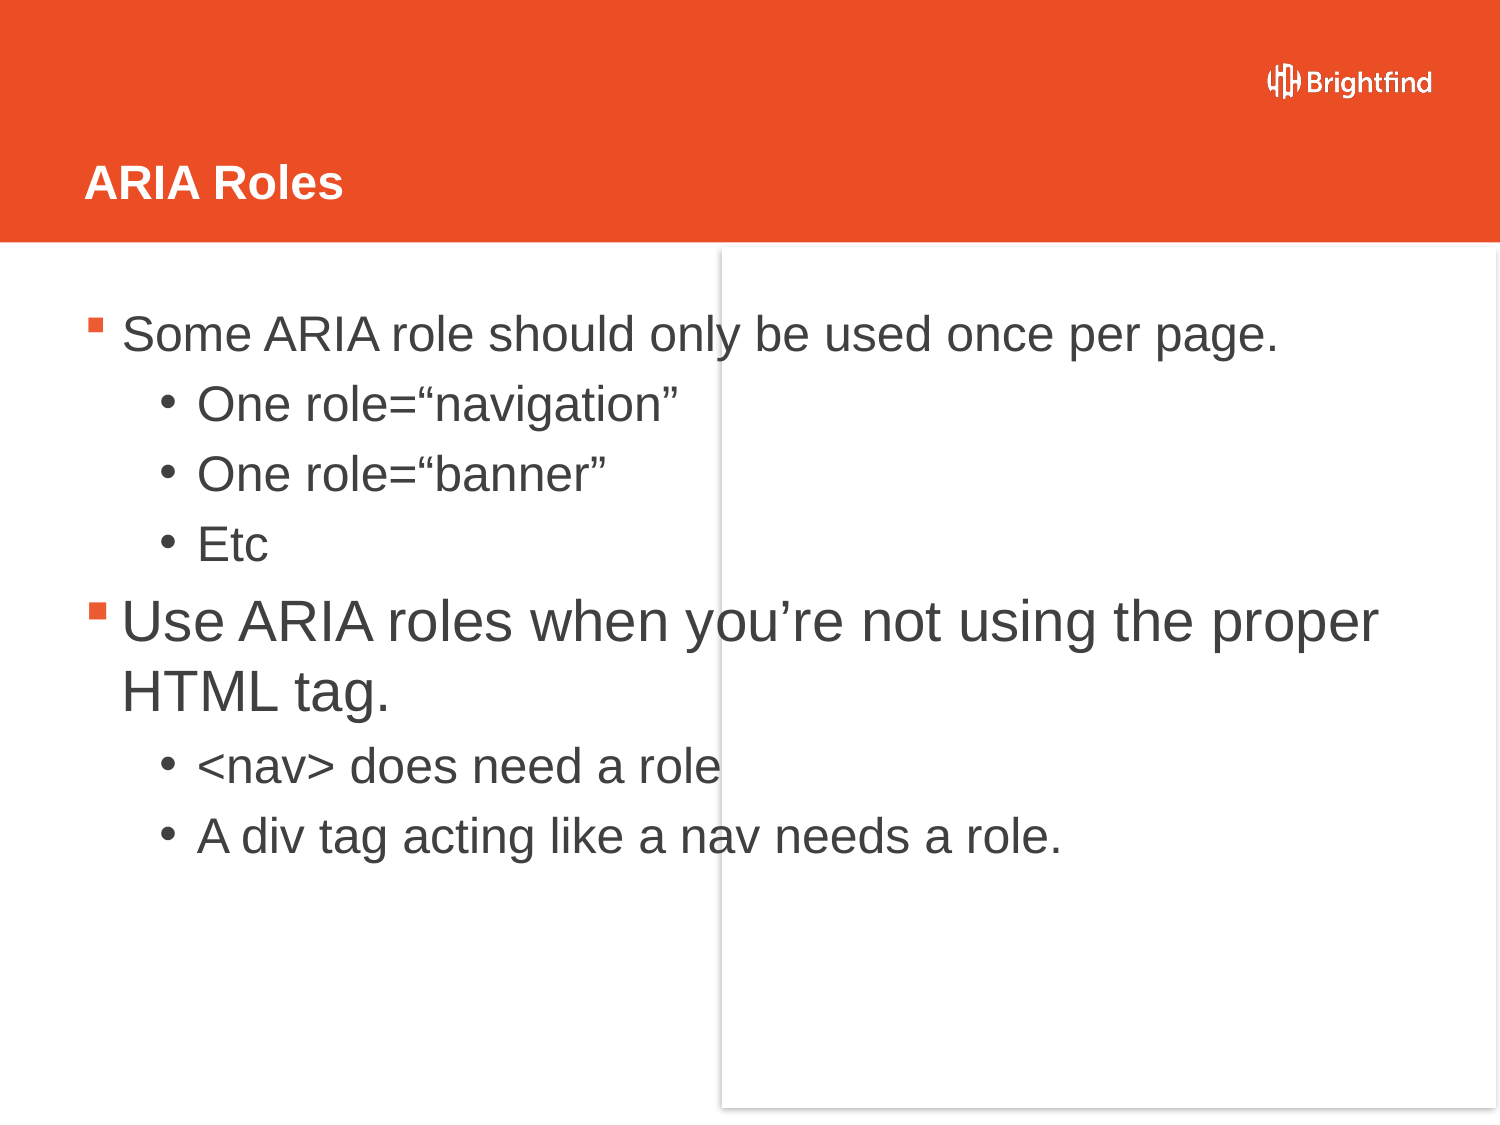

# ARIA Roles

Some ARIA role should only be used once per page.
One role=“navigation”
One role=“banner”
Etc
Use ARIA roles when you’re not using the proper HTML tag.
<nav> does need a role
A div tag acting like a nav needs a role.